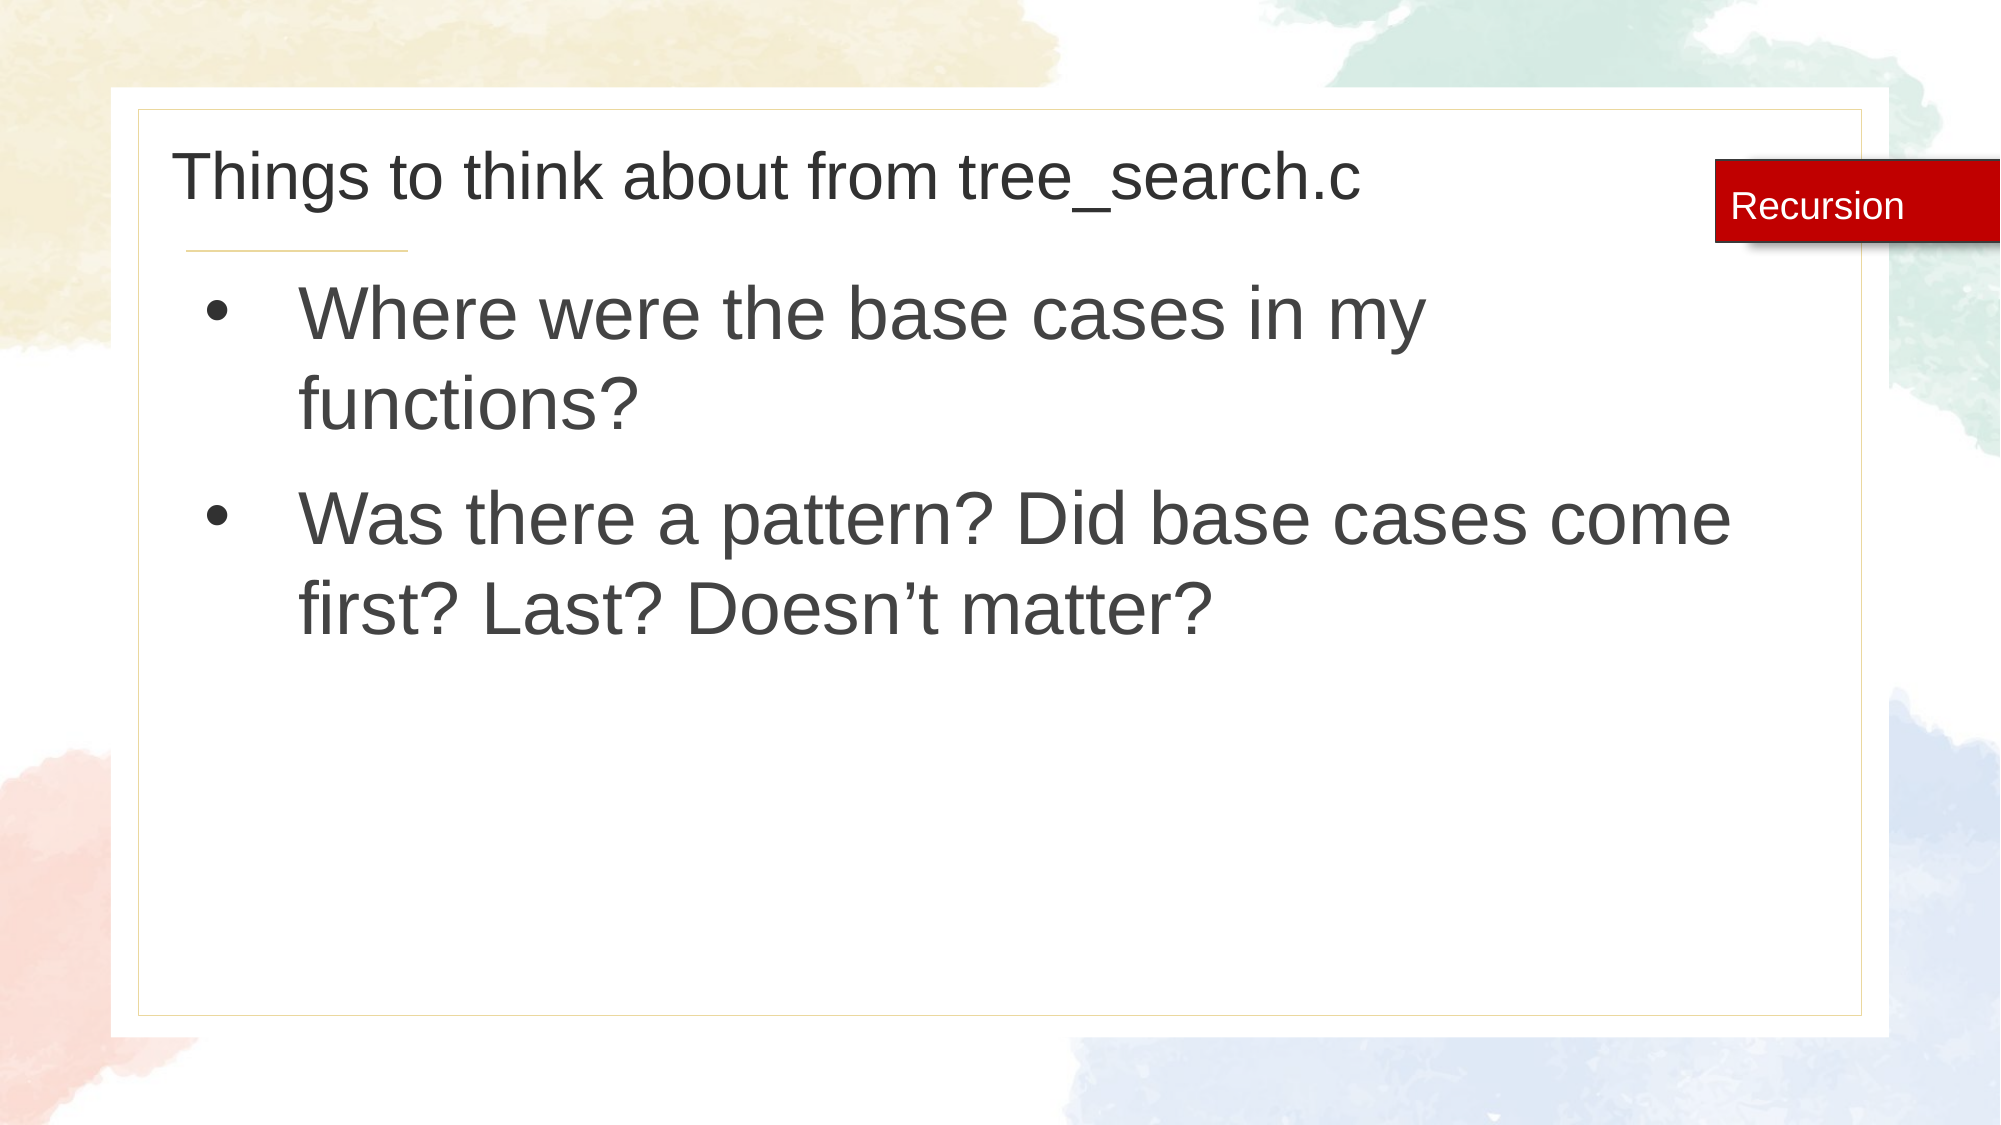

# Things to think about from tree_search.c
Recursion
Where were the base cases in my functions?
Was there a pattern? Did base cases come first? Last? Doesn’t matter?